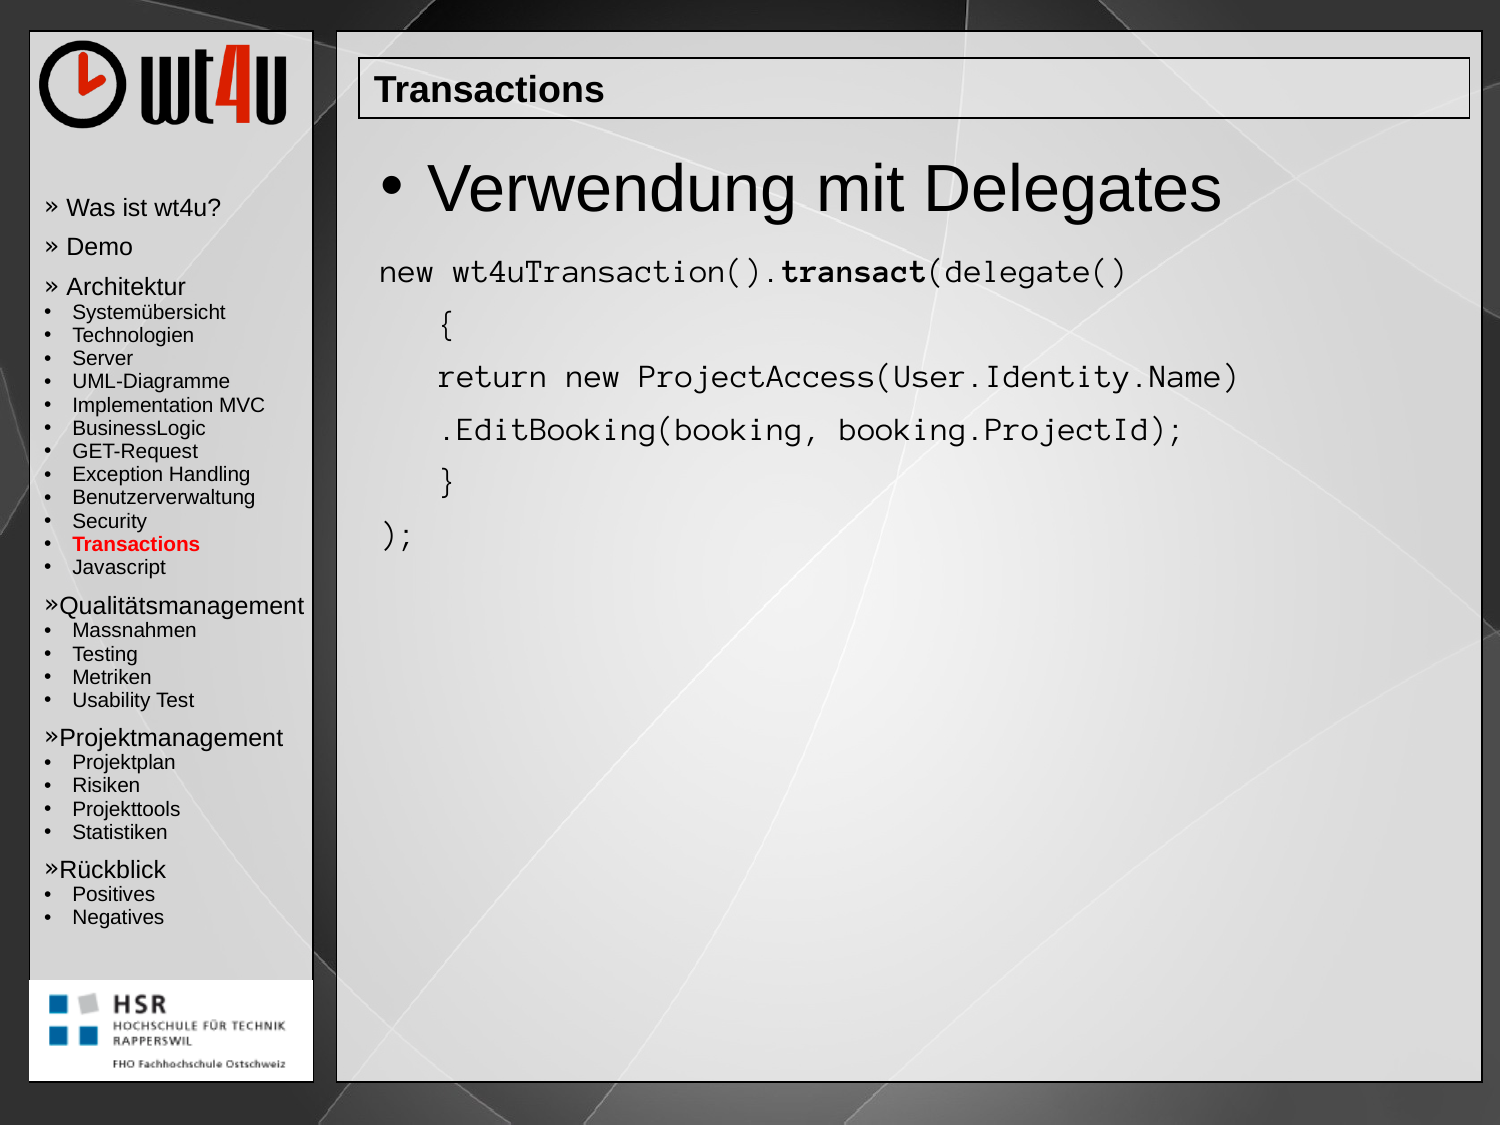

Transactions
Verwendung mit Delegates
new wt4uTransaction().transact(delegate()
	{
	return new ProjectAccess(User.Identity.Name)
	.EditBooking(booking, booking.ProjectId);
	}
);
 Was ist wt4u?

 Demo

 Architektur
Systemübersicht
Technologien
Server
UML-Diagramme
Implementation MVC
BusinessLogic
GET-Request
Exception Handling
Benutzerverwaltung
Security
Transactions
Javascript

Qualitätsmanagement
Massnahmen
Testing
Metriken
Usability Test
Projektmanagement
Projektplan
Risiken
Projekttools
Statistiken
Rückblick
Positives
Negatives